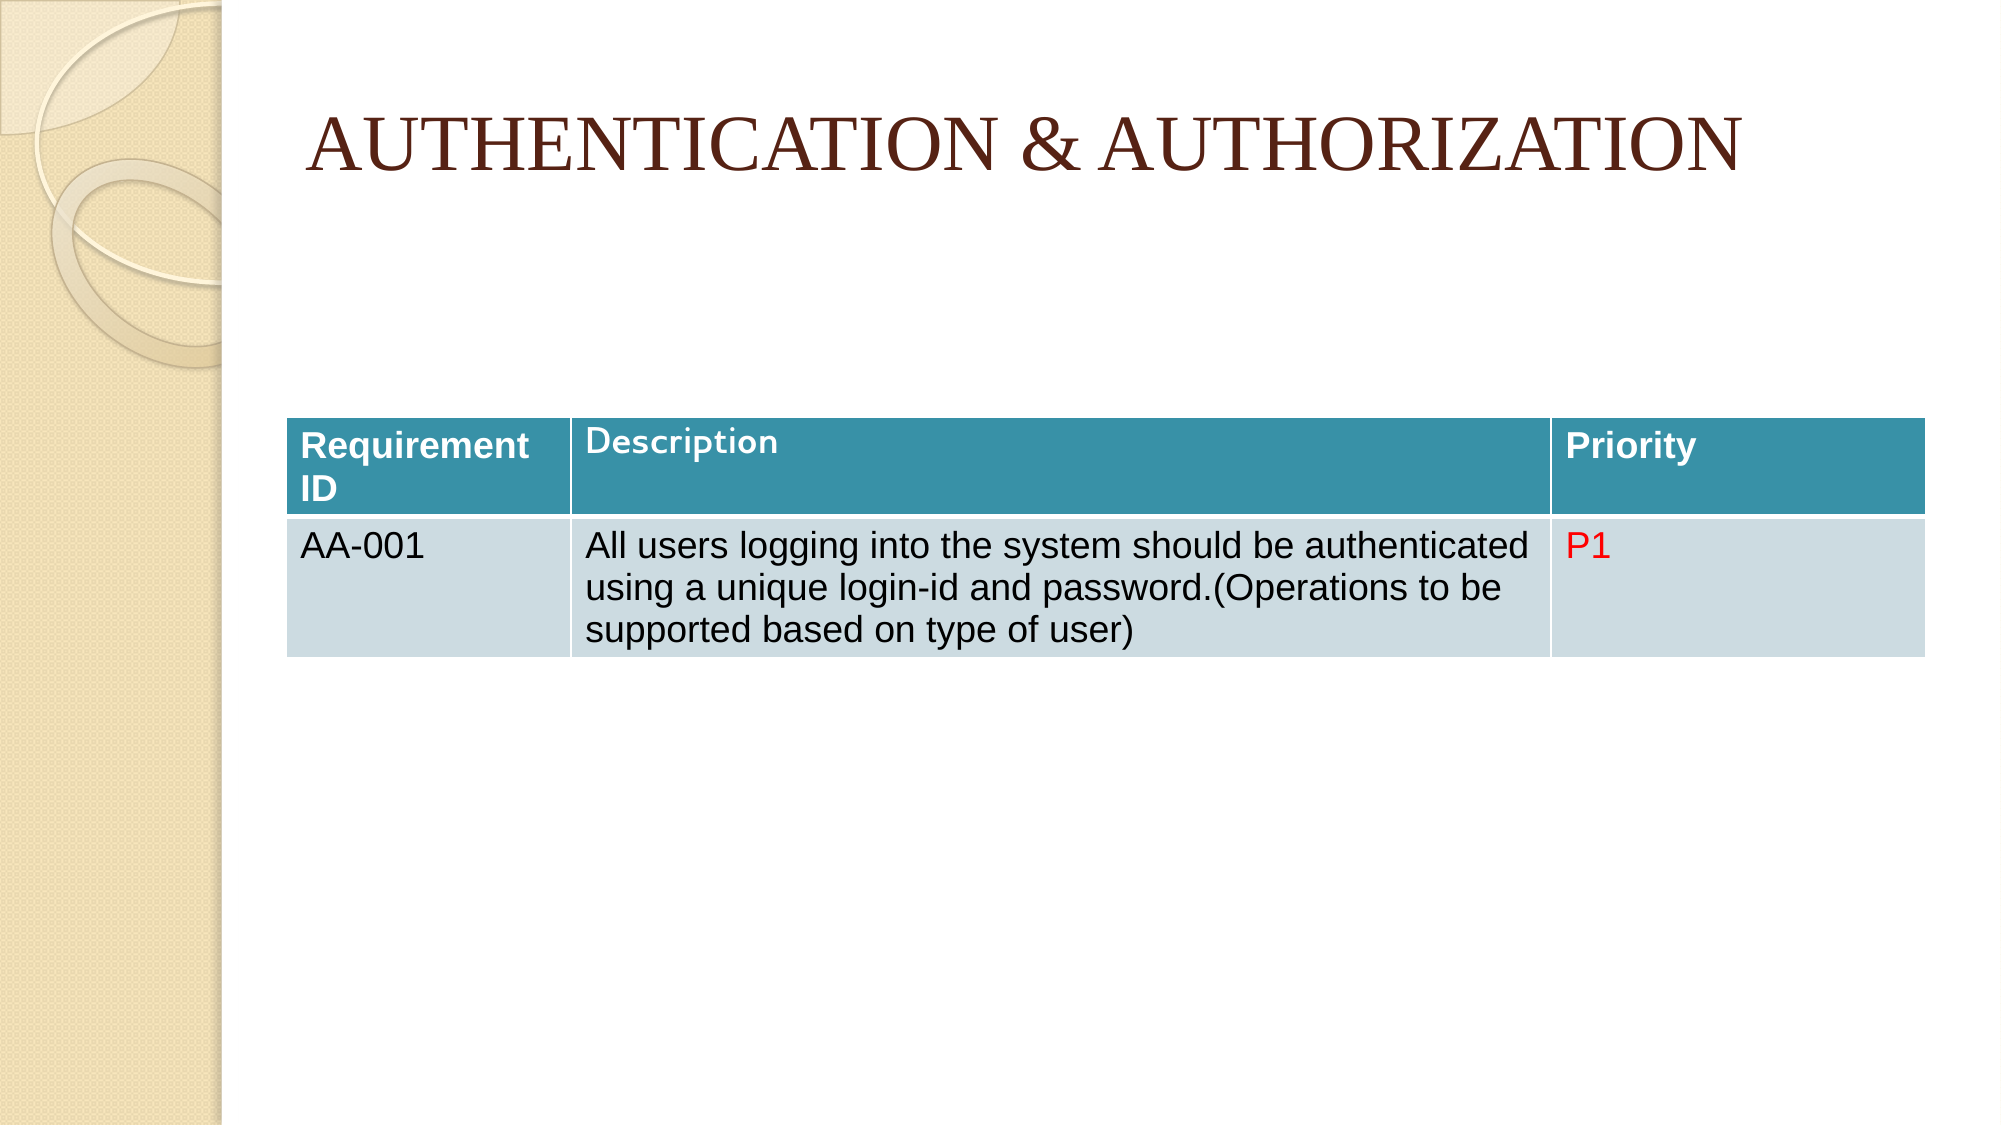

# AUTHENTICATION & AUTHORIZATION
| Requirement ID | Description | Priority |
| --- | --- | --- |
| AA-001 | All users logging into the system should be authenticated using a unique login-id and password.(Operations to be supported based on type of user) | P1 |